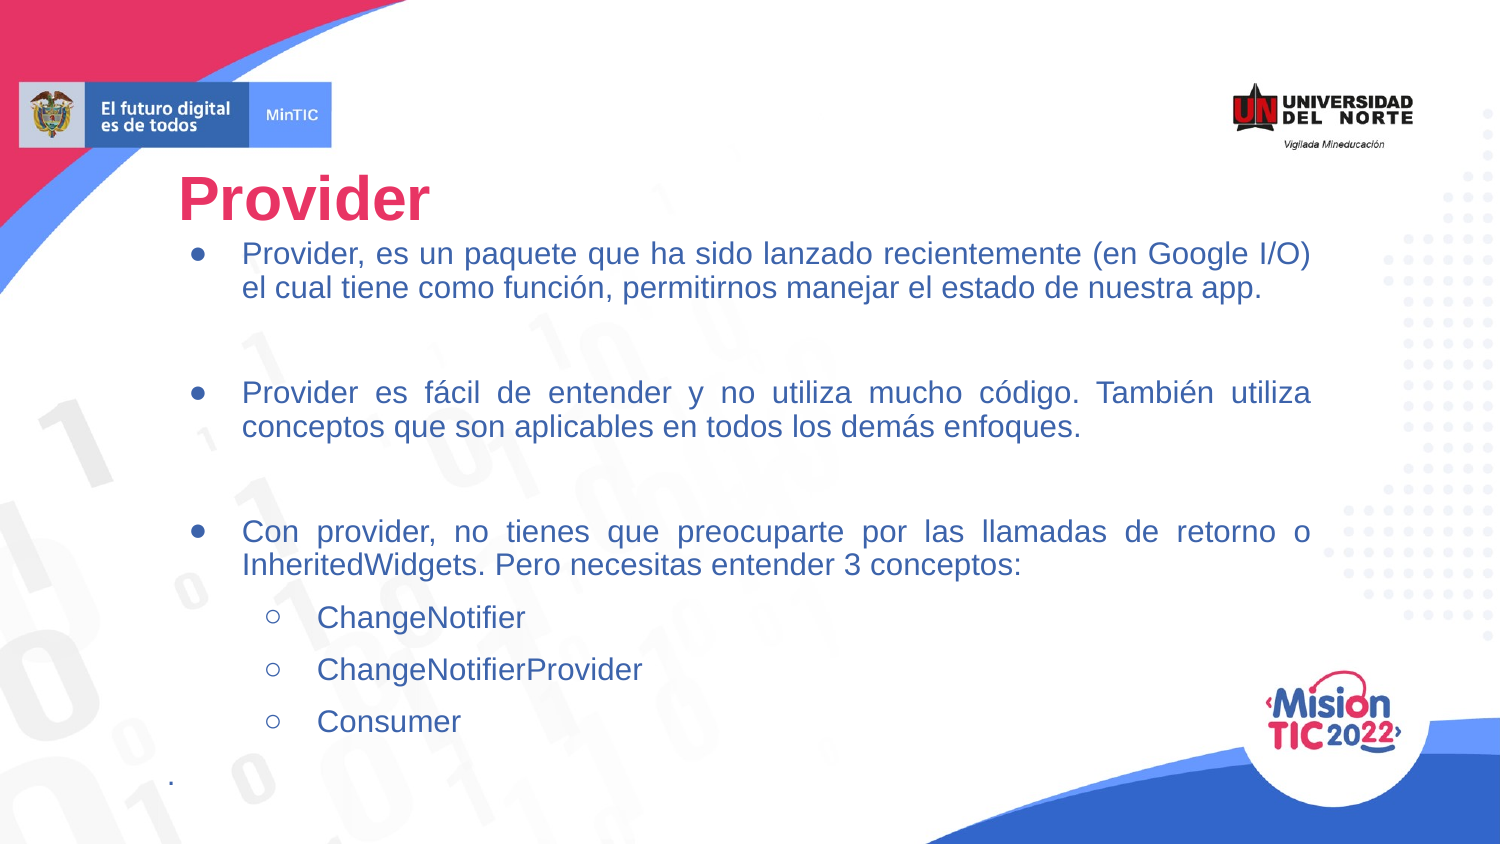

Provider
Provider, es un paquete que ha sido lanzado recientemente (en Google I/O) el cual tiene como función, permitirnos manejar el estado de nuestra app.

Provider es fácil de entender y no utiliza mucho código. También utiliza conceptos que son aplicables en todos los demás enfoques.

Con provider, no tienes que preocuparte por las llamadas de retorno o InheritedWidgets. Pero necesitas entender 3 conceptos:
ChangeNotifier
ChangeNotifierProvider
Consumer
.